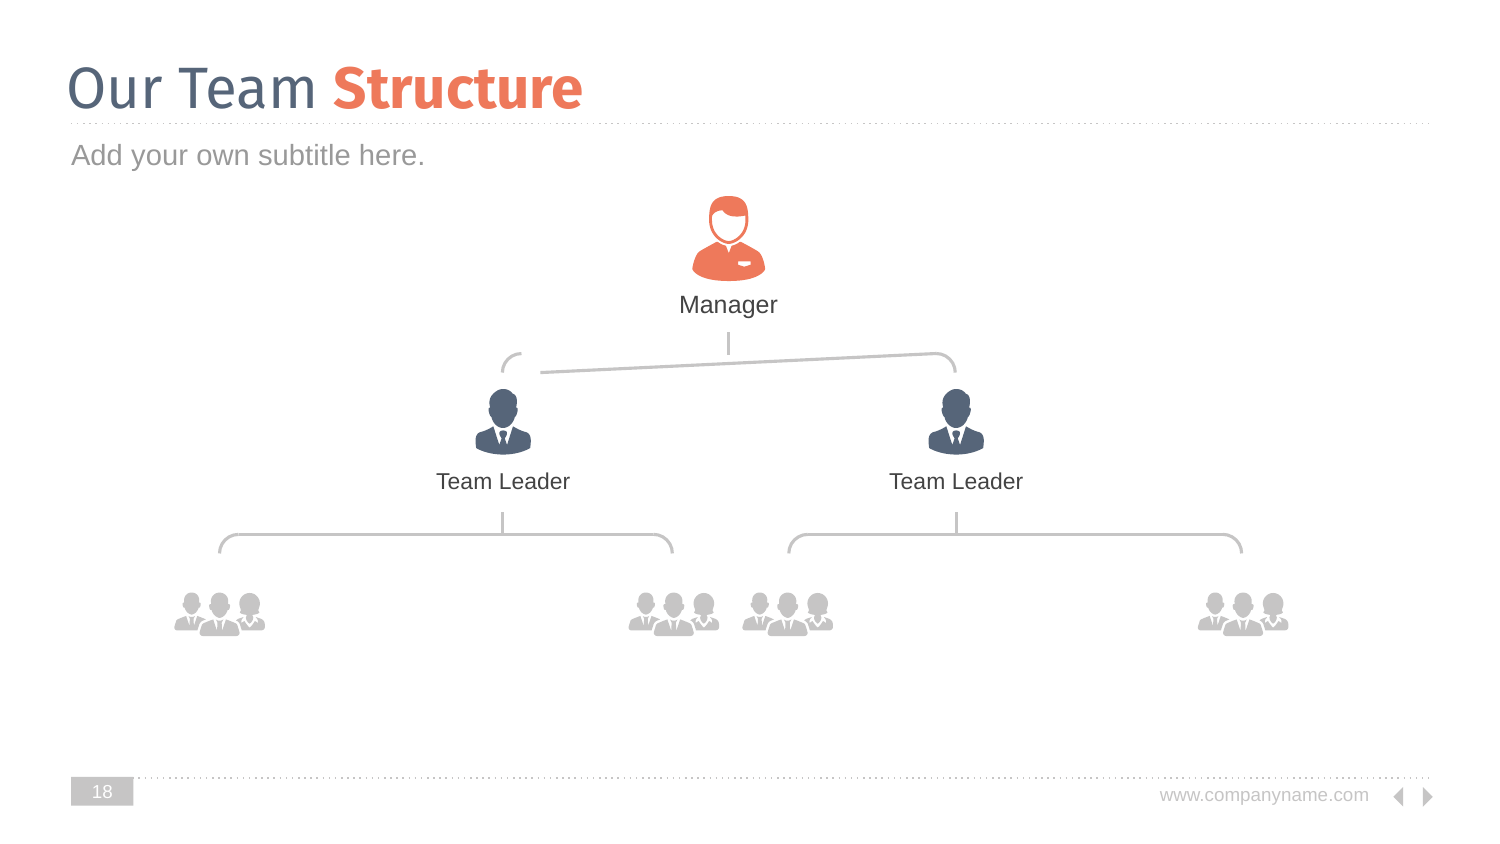

# Our Team Structure
Add your own subtitle here.

Manager

Team Leader
Team Leader

18